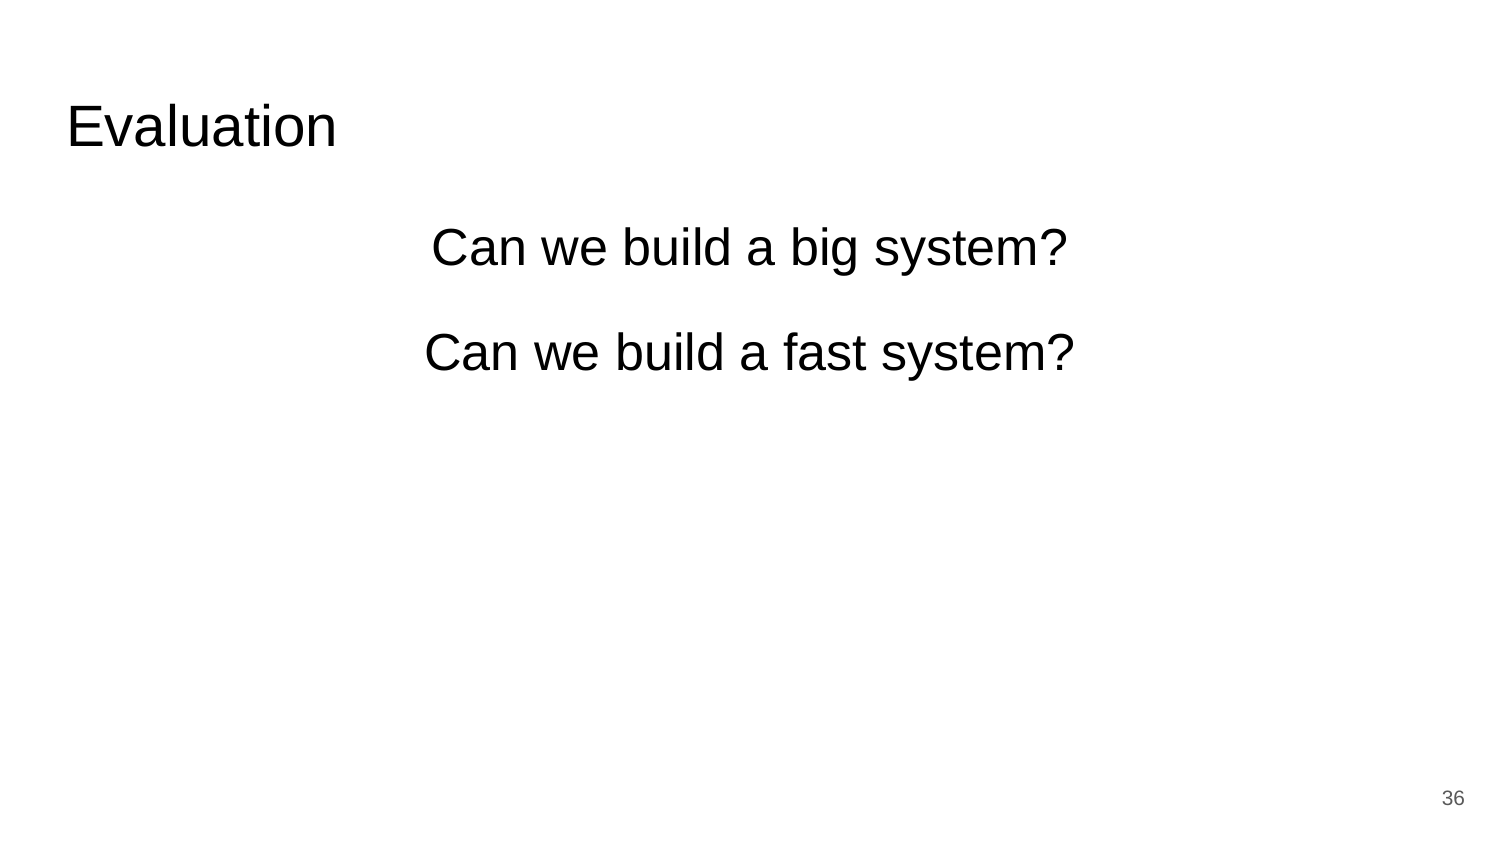

# Evaluation
Can we build a big system?
Can we build a fast system?
36